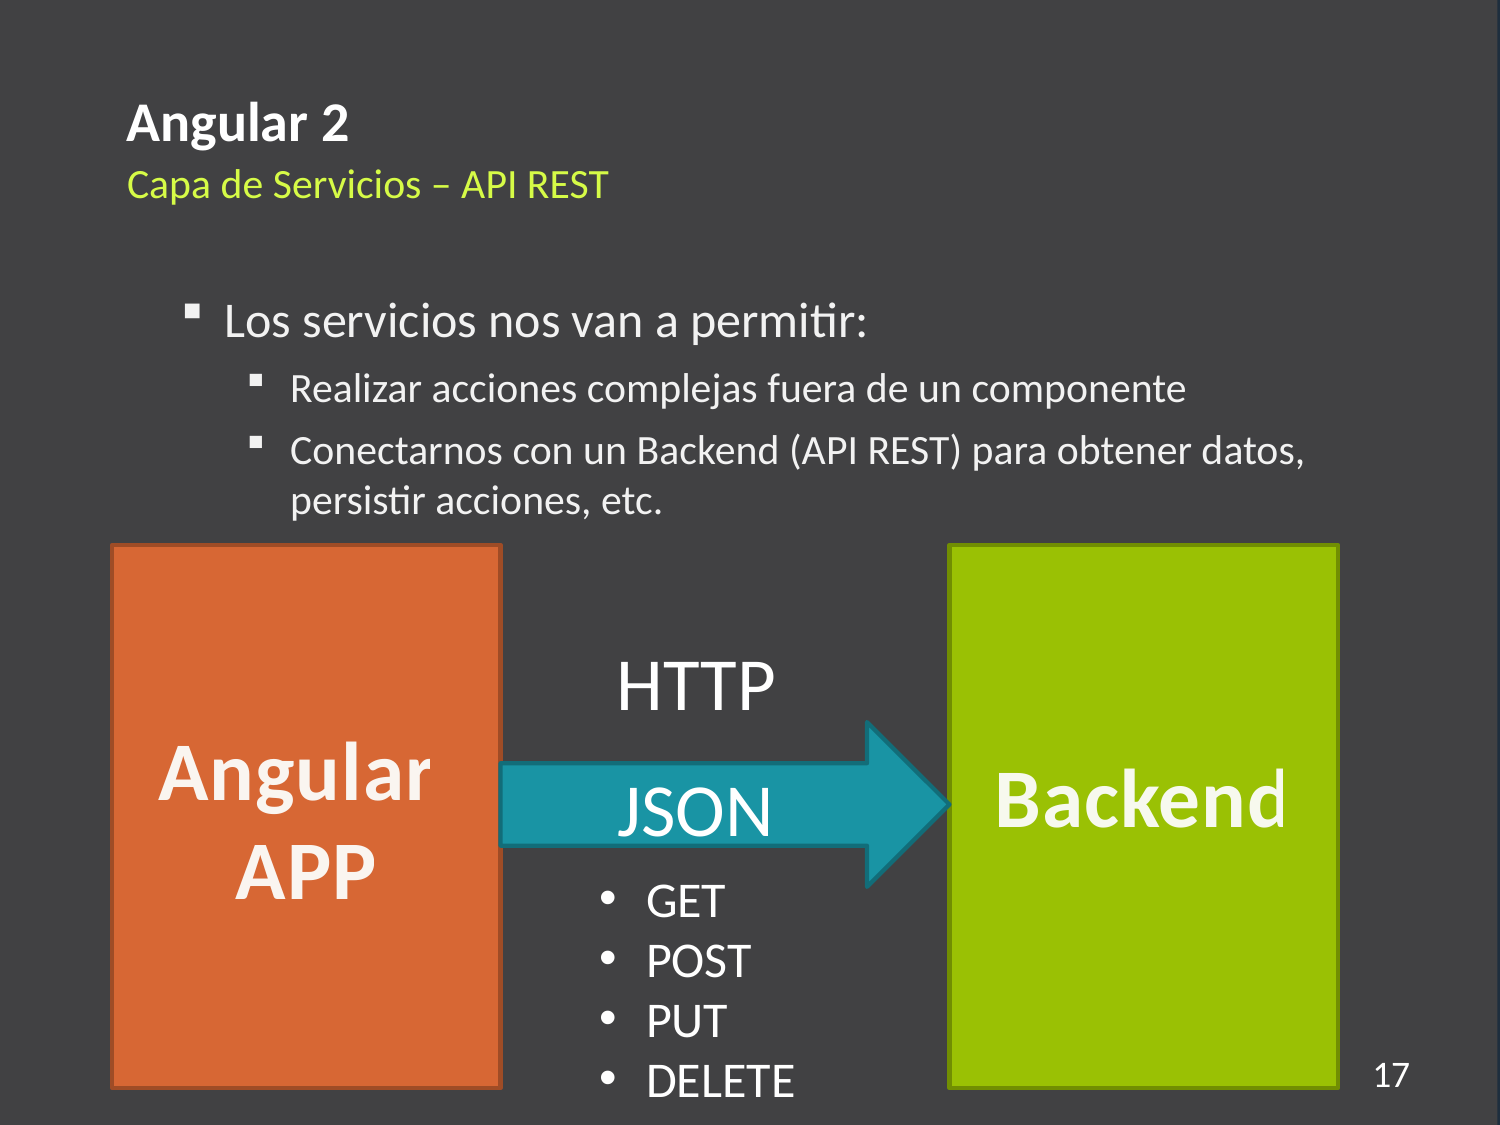

Angular 2
Capa de Servicios – API REST

Los servicios nos van a permitir:
Realizar acciones complejas fuera de un componente
Conectarnos con un Backend (API REST) para obtener datos, persistir acciones, etc.

Angular
APP
Backend

HTTP

GET
POST
PUT
DELETE
JSON
17